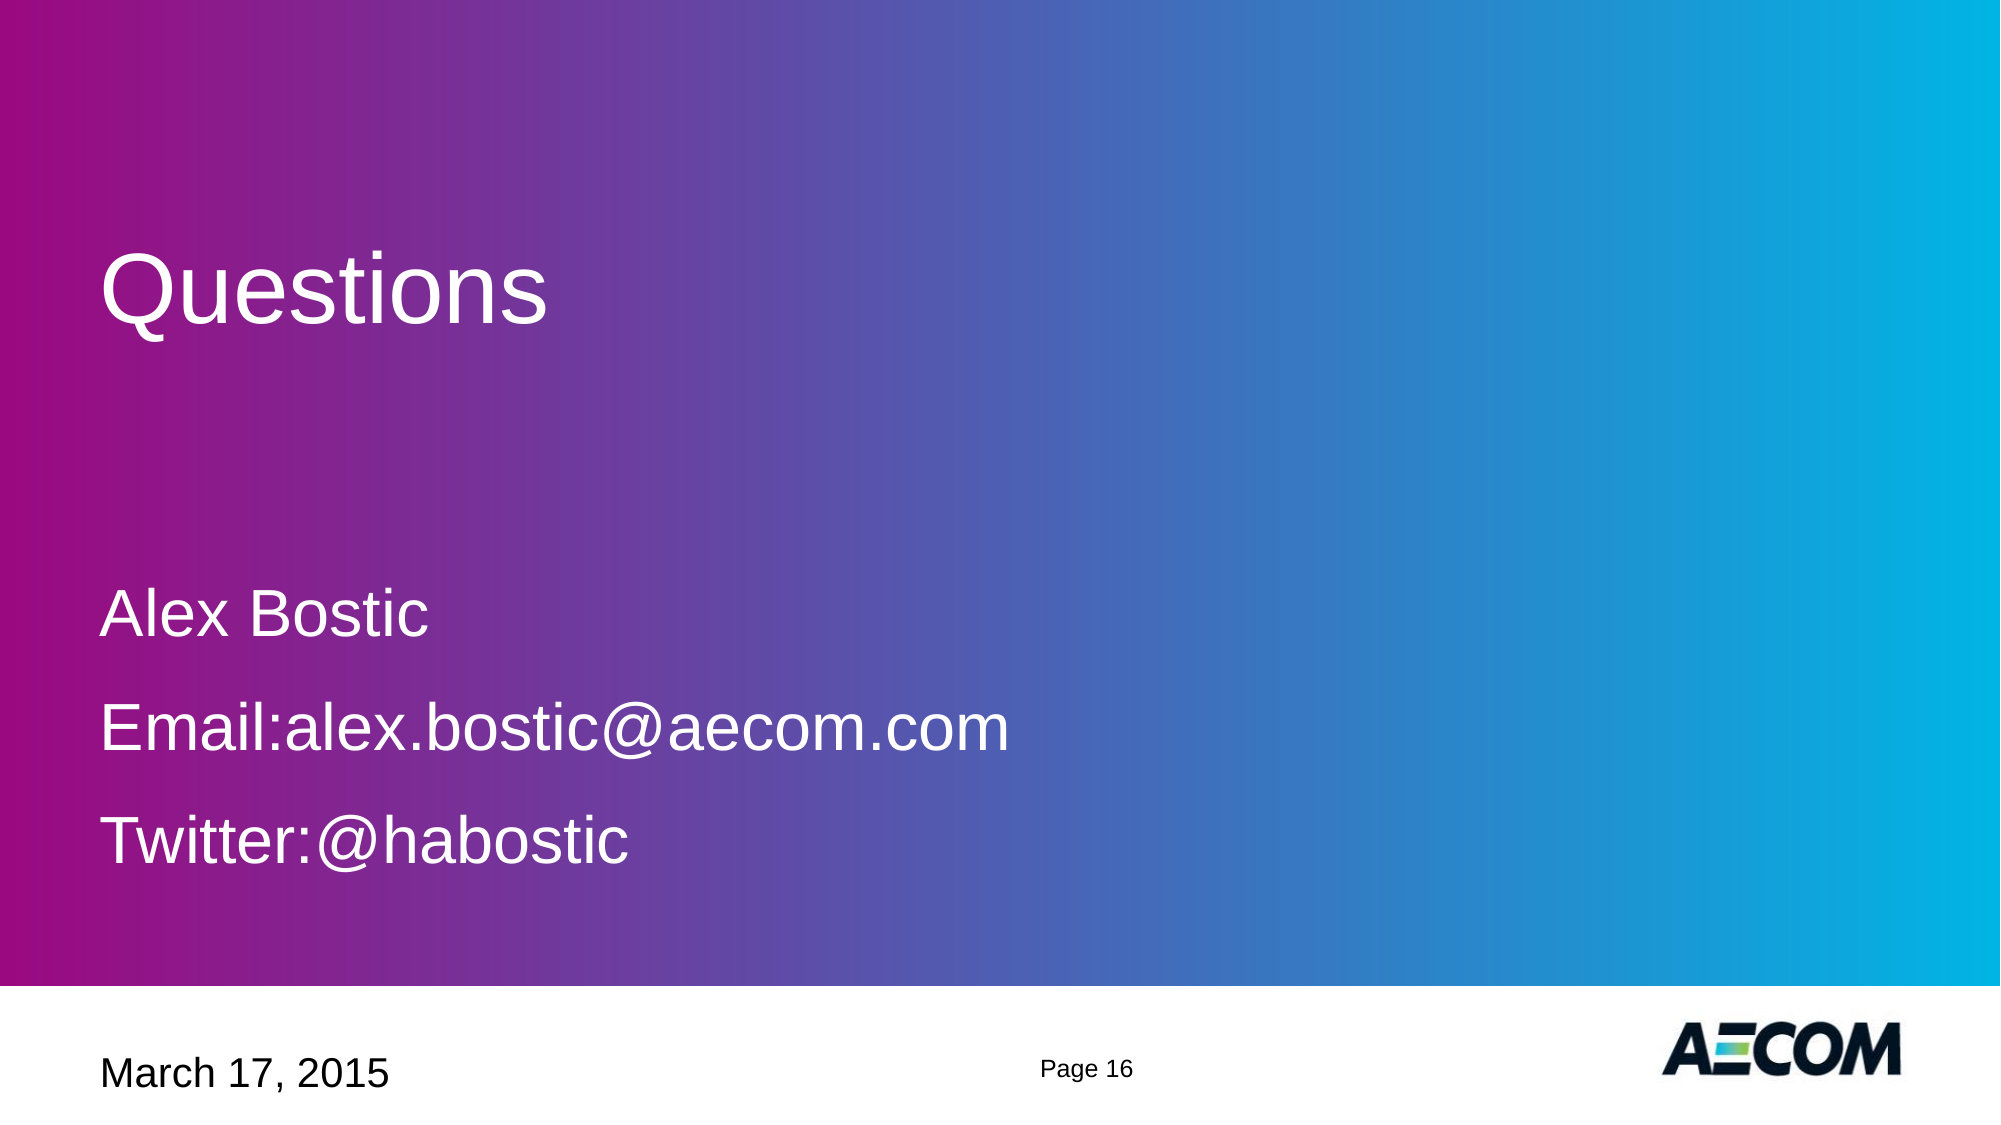

# Questions
Alex Bostic
Email:alex.bostic@aecom.com
Twitter:@habostic
March 17, 2015
Page 16